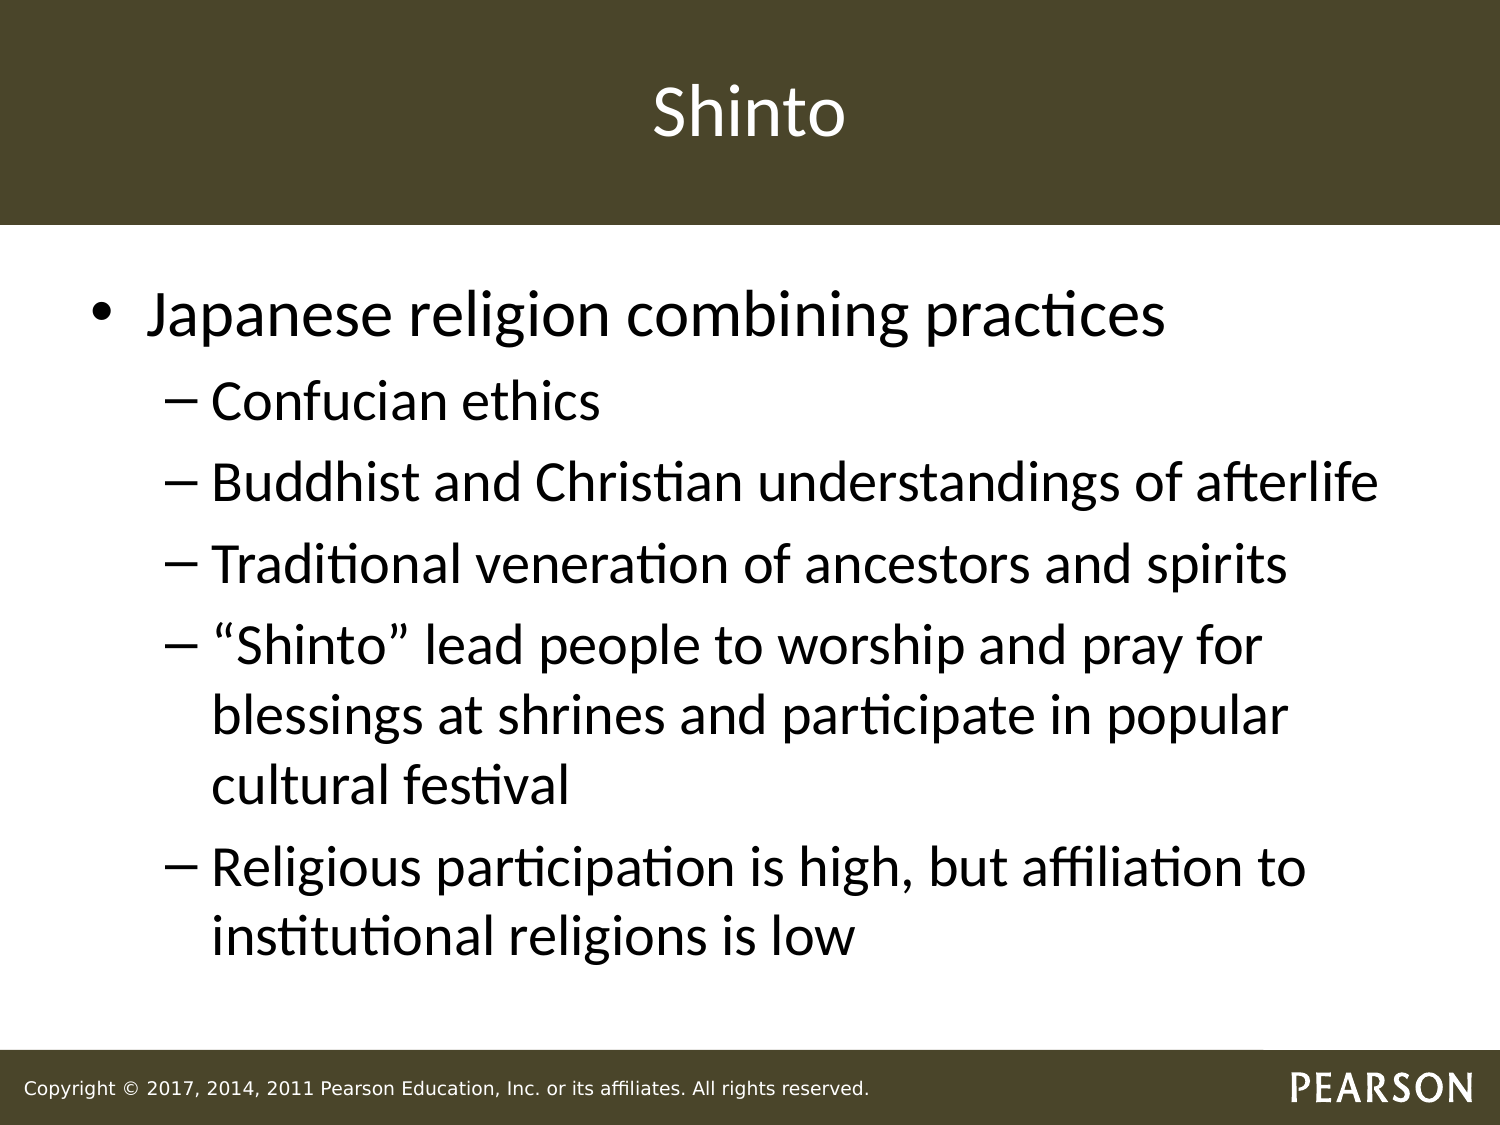

# Shinto
Japanese religion combining practices
Confucian ethics
Buddhist and Christian understandings of afterlife
Traditional veneration of ancestors and spirits
“Shinto” lead people to worship and pray for blessings at shrines and participate in popular cultural festival
Religious participation is high, but affiliation to institutional religions is low